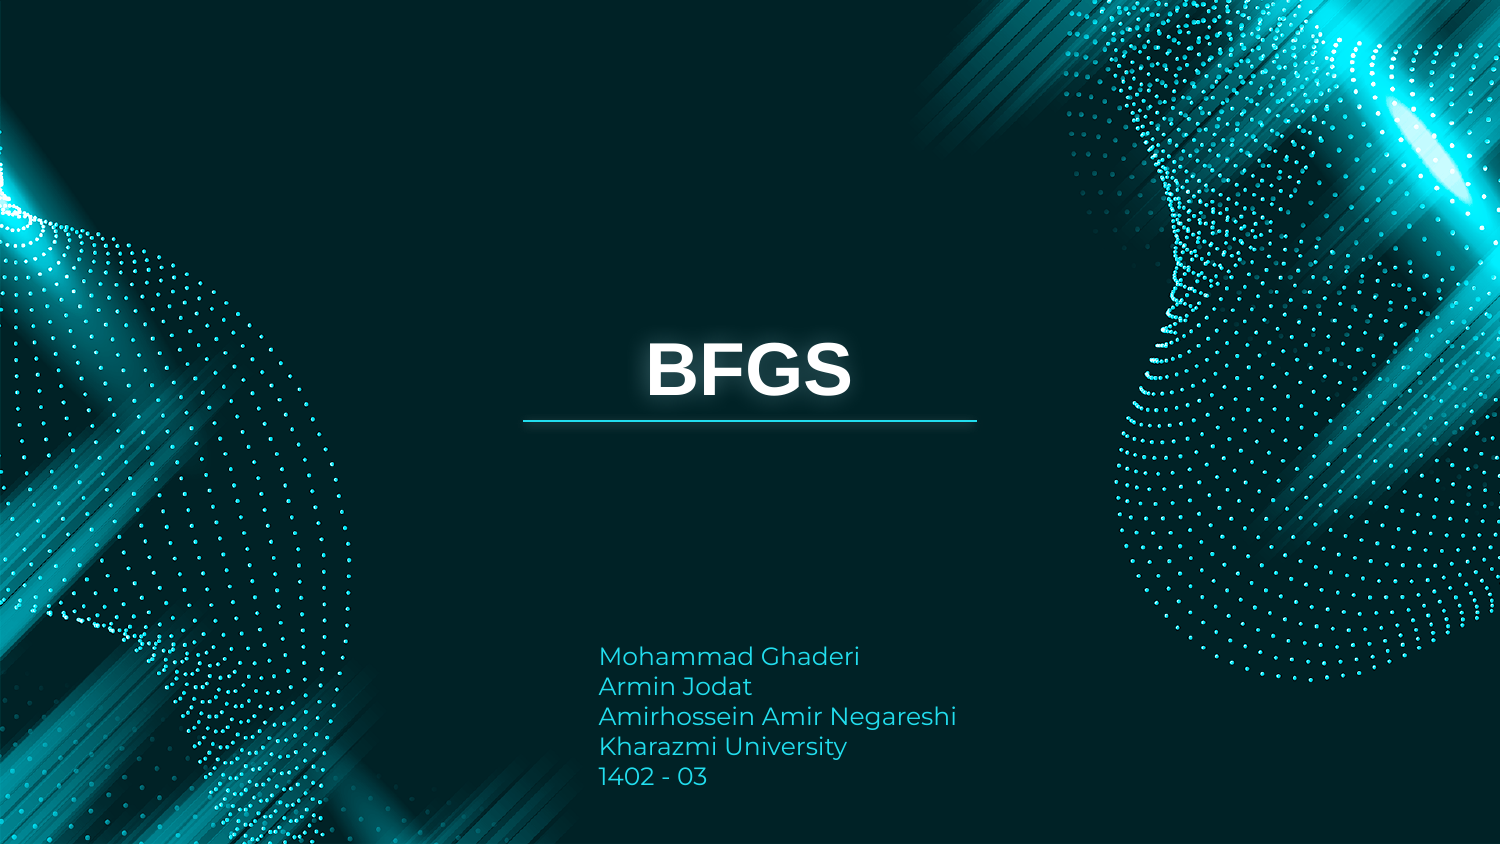

# BFGS
Mohammad Ghaderi
Armin Jodat
Amirhossein Amir Negareshi
Kharazmi University
1402 - 03